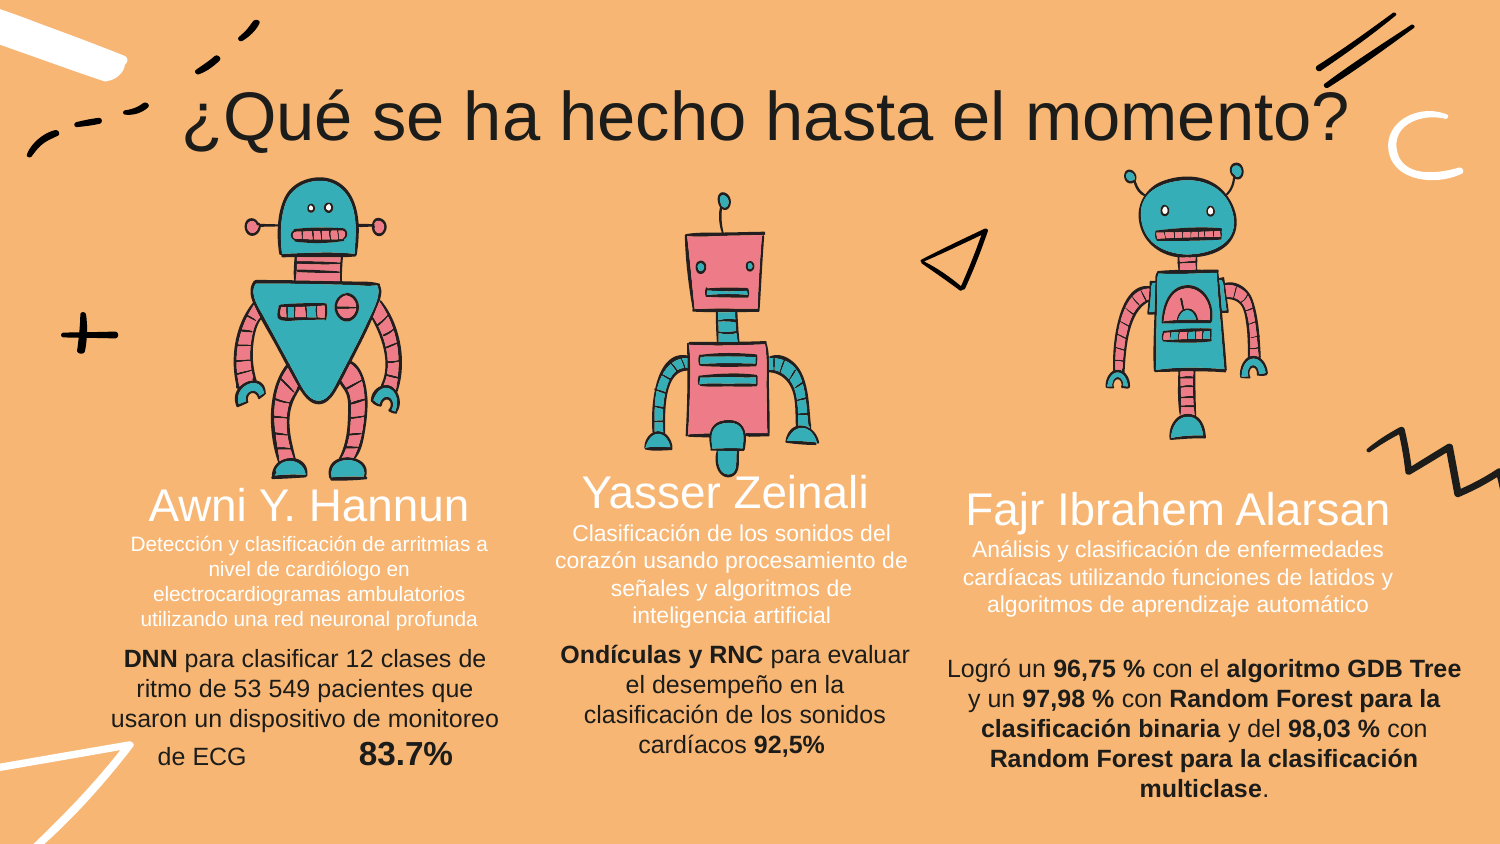

¿Qué se ha hecho hasta el momento?

Yasser Zeinali
Clasificación de los sonidos del corazón usando procesamiento de señales y algoritmos de inteligencia artificial
Fajr Ibrahem Alarsan
Análisis y clasificación de enfermedades cardíacas utilizando funciones de latidos y algoritmos de aprendizaje automático
# Awni Y. Hannun Detección y clasificación de arritmias a nivel de cardiólogo en electrocardiogramas ambulatorios utilizando una red neuronal profunda
Ondículas y RNC para evaluar el desempeño en la clasificación de los sonidos cardíacos 92,5%
DNN para clasificar 12 clases de ritmo de 53 549 pacientes que usaron un dispositivo de monitoreo de ECG                83.7%
Logró un 96,75 % con el algoritmo GDB Tree y un 97,98 % con Random Forest para la clasificación binaria y del 98,03 % con Random Forest para la clasificación multiclase.